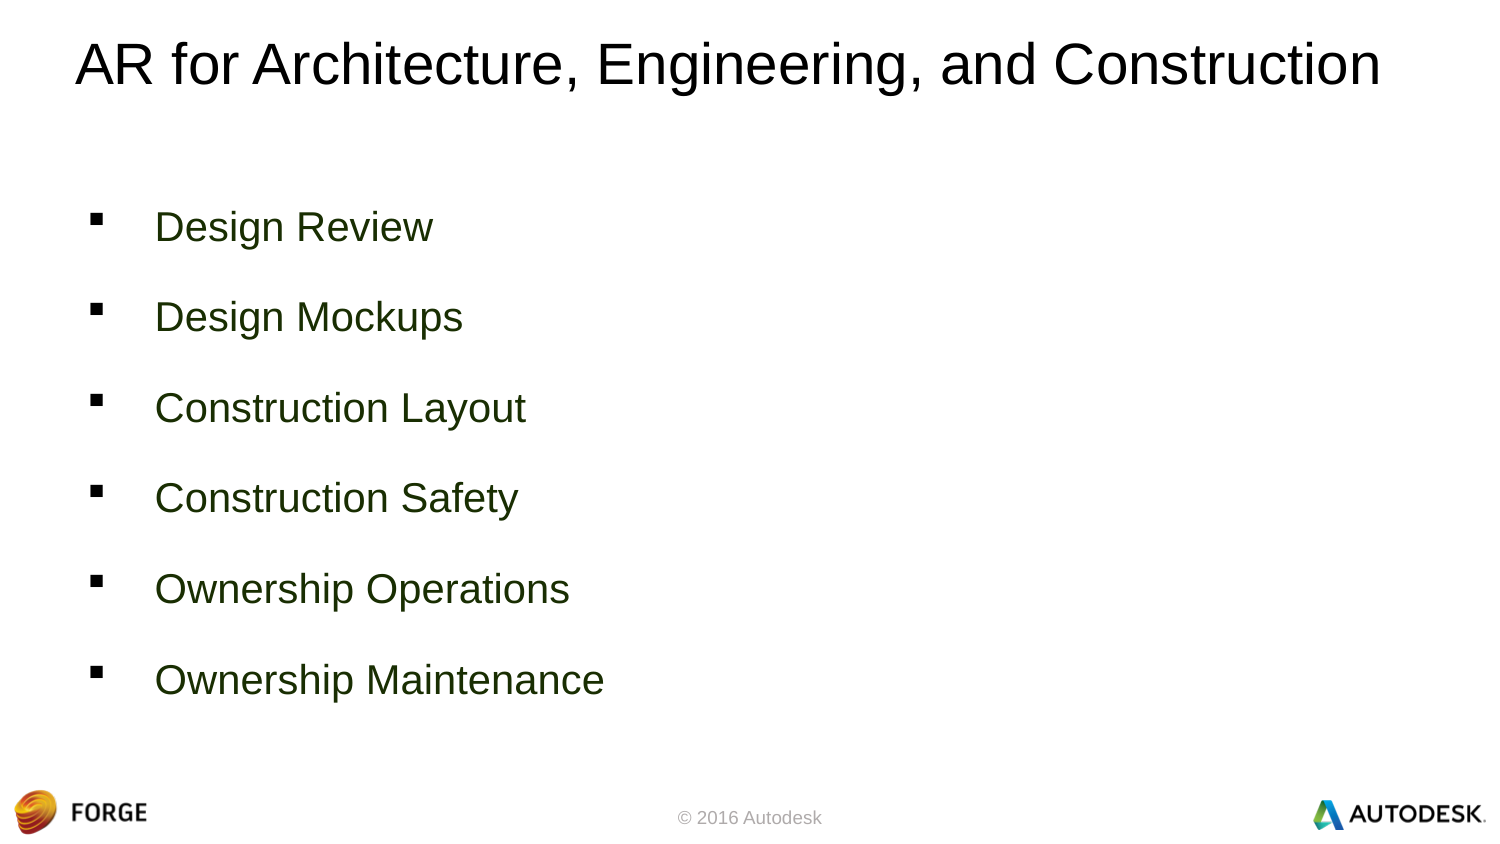

# AR for Architecture, Engineering, and Construction
Design Review
Design Mockups
Construction Layout
Construction Safety
Ownership Operations
Ownership Maintenance